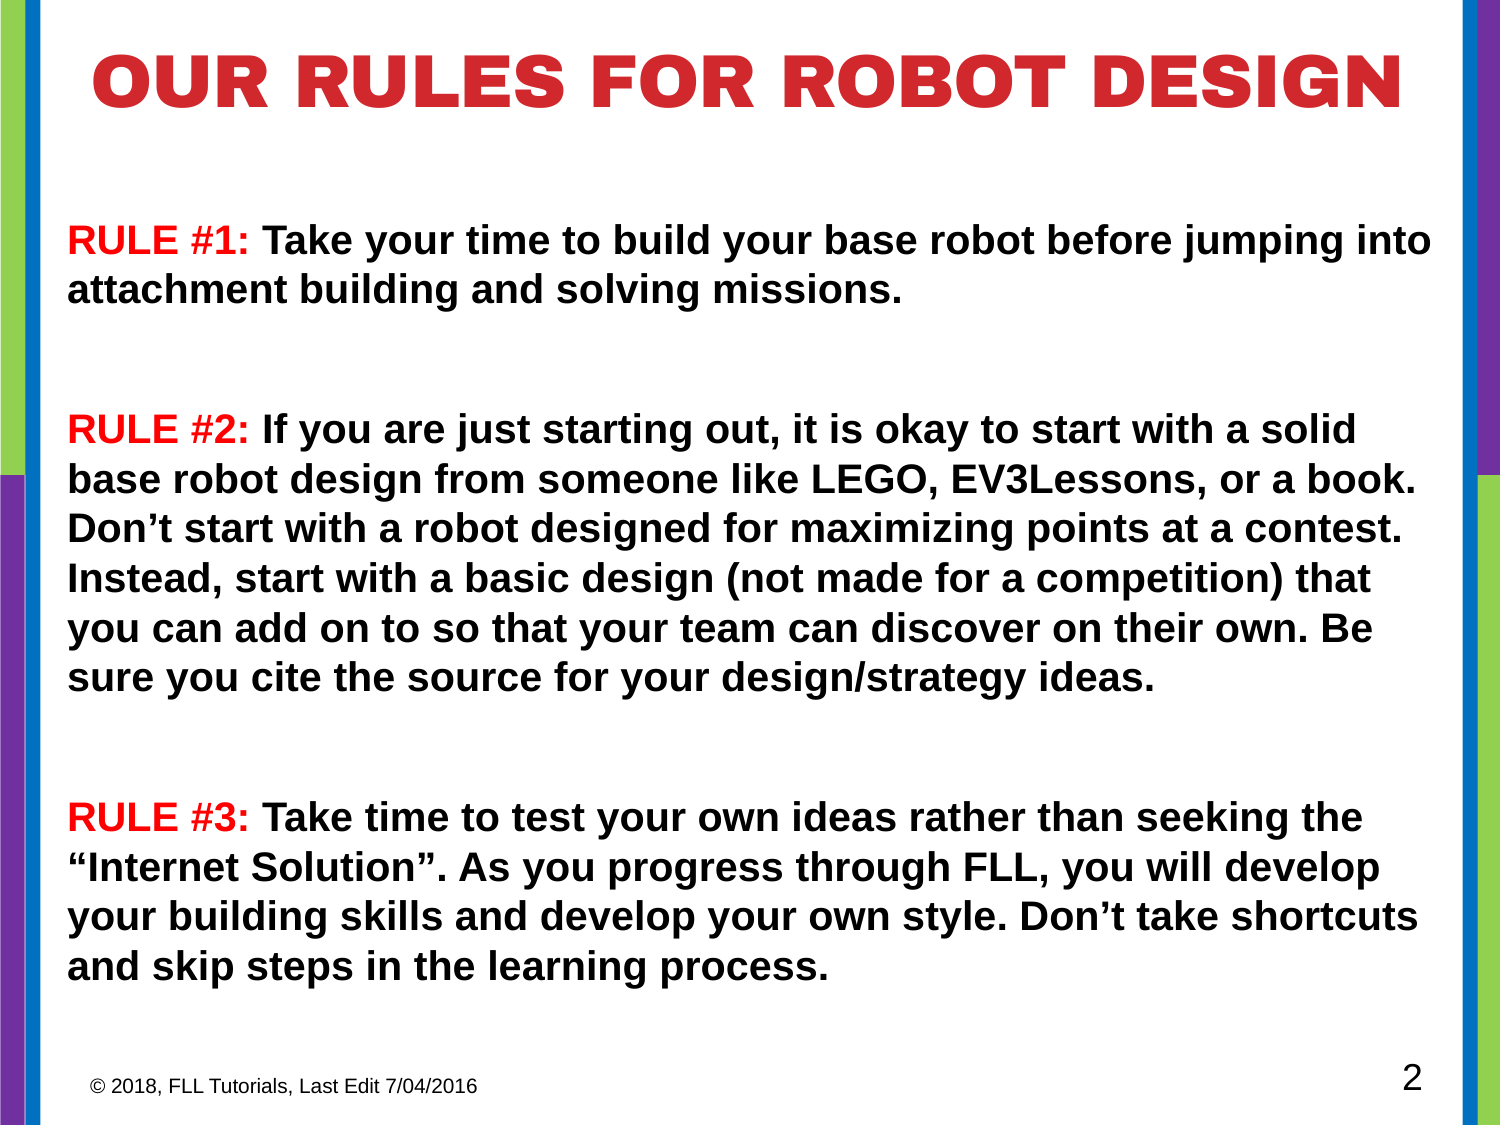

# Our Rules for ROBOT Design
RULE #1: Take your time to build your base robot before jumping into attachment building and solving missions.

RULE #2: If you are just starting out, it is okay to start with a solid base robot design from someone like LEGO, EV3Lessons, or a book. Don’t start with a robot designed for maximizing points at a contest. Instead, start with a basic design (not made for a competition) that you can add on to so that your team can discover on their own. Be sure you cite the source for your design/strategy ideas.

RULE #3: Take time to test your own ideas rather than seeking the “Internet Solution”. As you progress through FLL, you will develop your building skills and develop your own style. Don’t take shortcuts and skip steps in the learning process.

2
© 2018, FLL Tutorials, Last Edit 7/04/2016